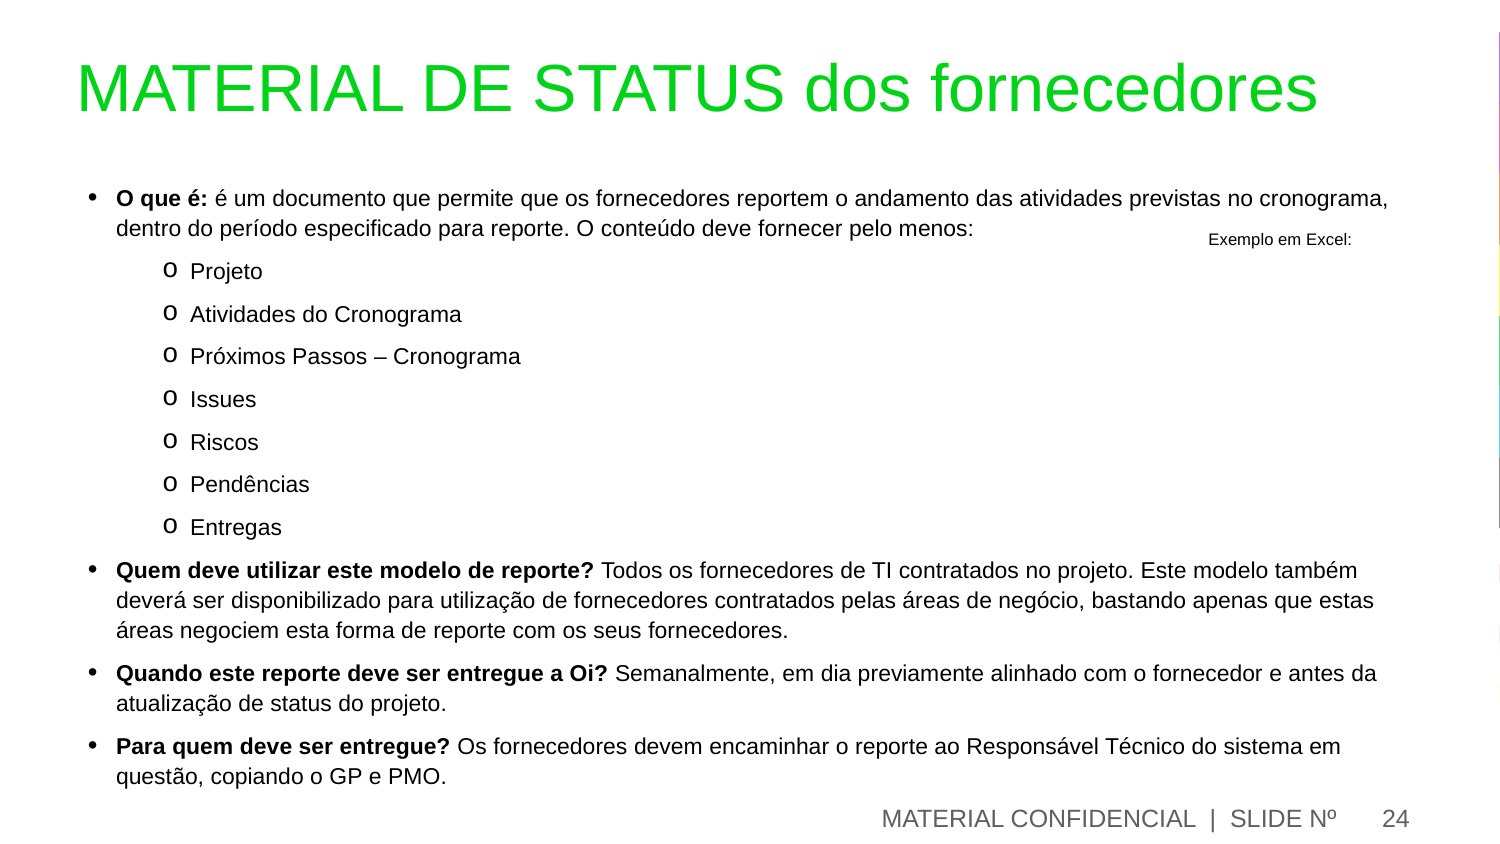

# MATERIAL DE STATUS dos fornecedores
O que é: é um documento que permite que os fornecedores reportem o andamento das atividades previstas no cronograma, dentro do período especificado para reporte. O conteúdo deve fornecer pelo menos:
Projeto
Atividades do Cronograma
Próximos Passos – Cronograma
Issues
Riscos
Pendências
Entregas
Quem deve utilizar este modelo de reporte? Todos os fornecedores de TI contratados no projeto. Este modelo também deverá ser disponibilizado para utilização de fornecedores contratados pelas áreas de negócio, bastando apenas que estas áreas negociem esta forma de reporte com os seus fornecedores.
Quando este reporte deve ser entregue a Oi? Semanalmente, em dia previamente alinhado com o fornecedor e antes da atualização de status do projeto.
Para quem deve ser entregue? Os fornecedores devem encaminhar o reporte ao Responsável Técnico do sistema em questão, copiando o GP e PMO.
Exemplo em Excel:
MATERIAL CONFIDENCIAL  |  SLIDE Nº
24